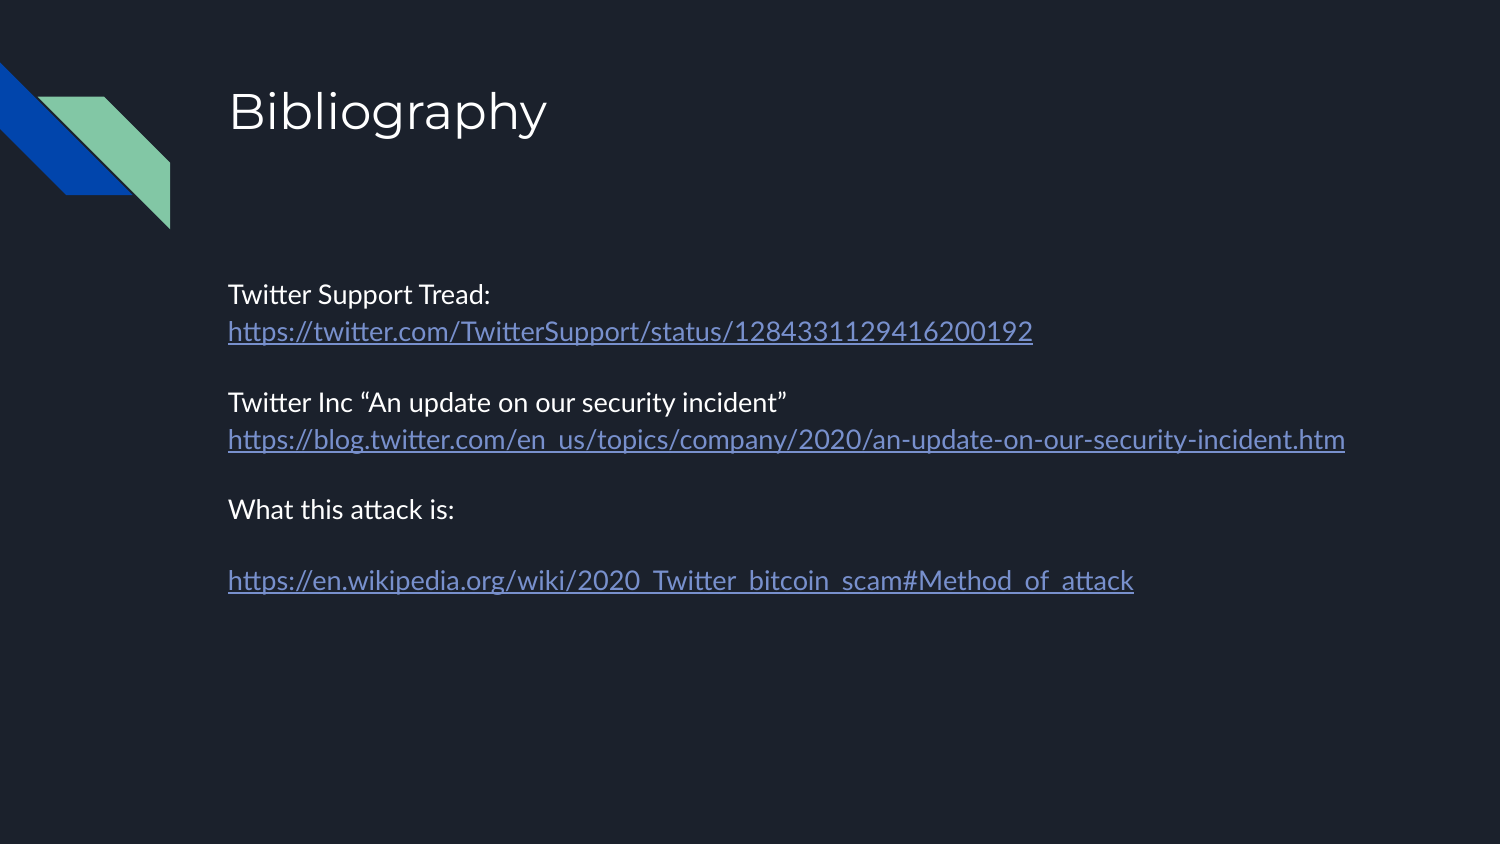

# Bibliography
Twitter Support Tread:
https://twitter.com/TwitterSupport/status/1284331129416200192
Twitter Inc “An update on our security incident”
https://blog.twitter.com/en_us/topics/company/2020/an-update-on-our-security-incident.htm
What this attack is:
https://en.wikipedia.org/wiki/2020_Twitter_bitcoin_scam#Method_of_attack